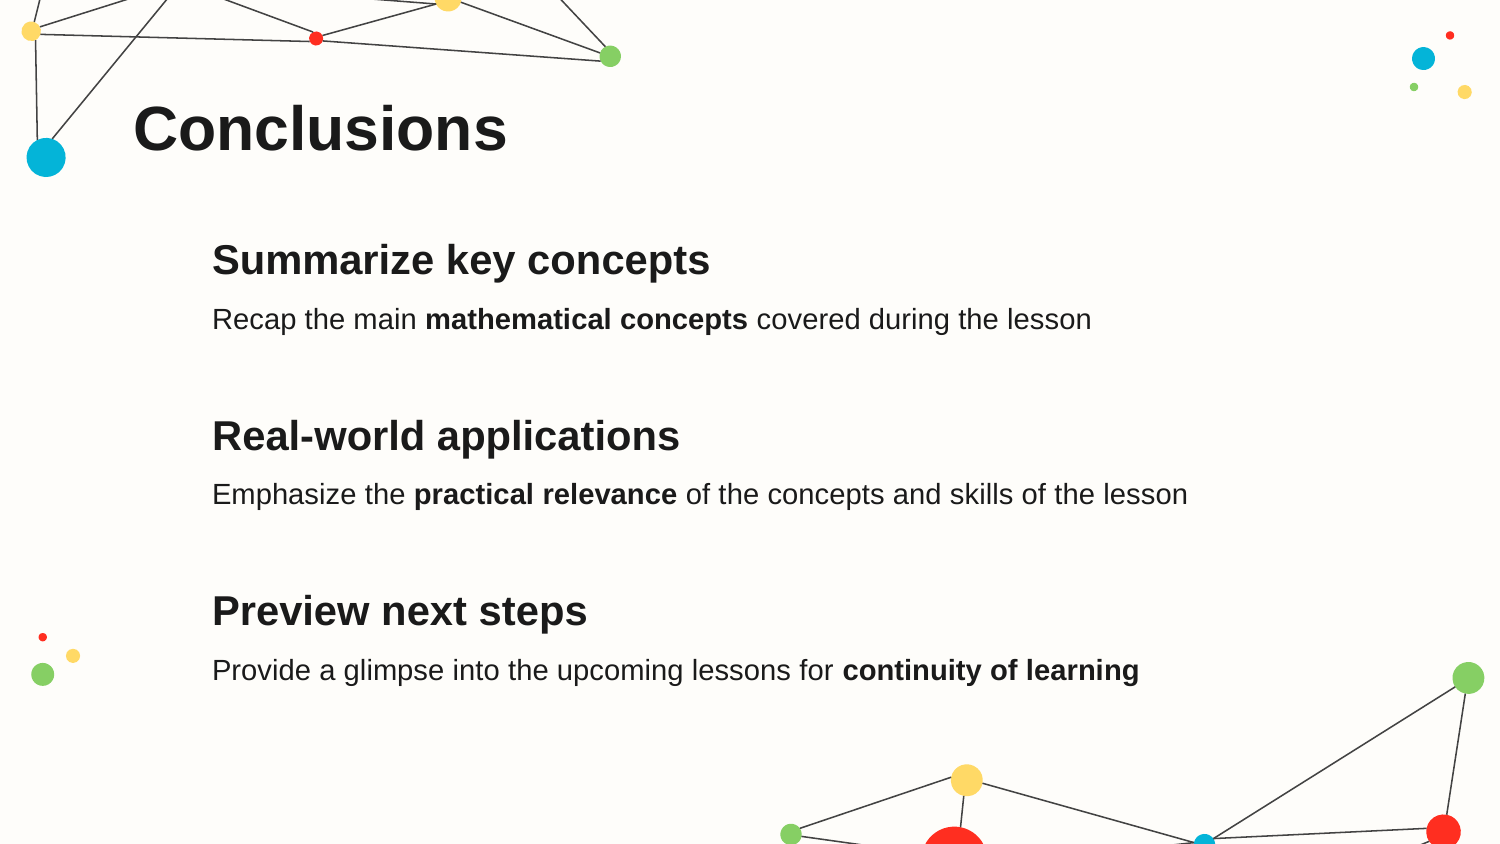

# Conclusions
Summarize key concepts
Recap the main mathematical concepts covered during the lesson
Real-world applications
Emphasize the practical relevance of the concepts and skills of the lesson
Preview next steps
Provide a glimpse into the upcoming lessons for continuity of learning